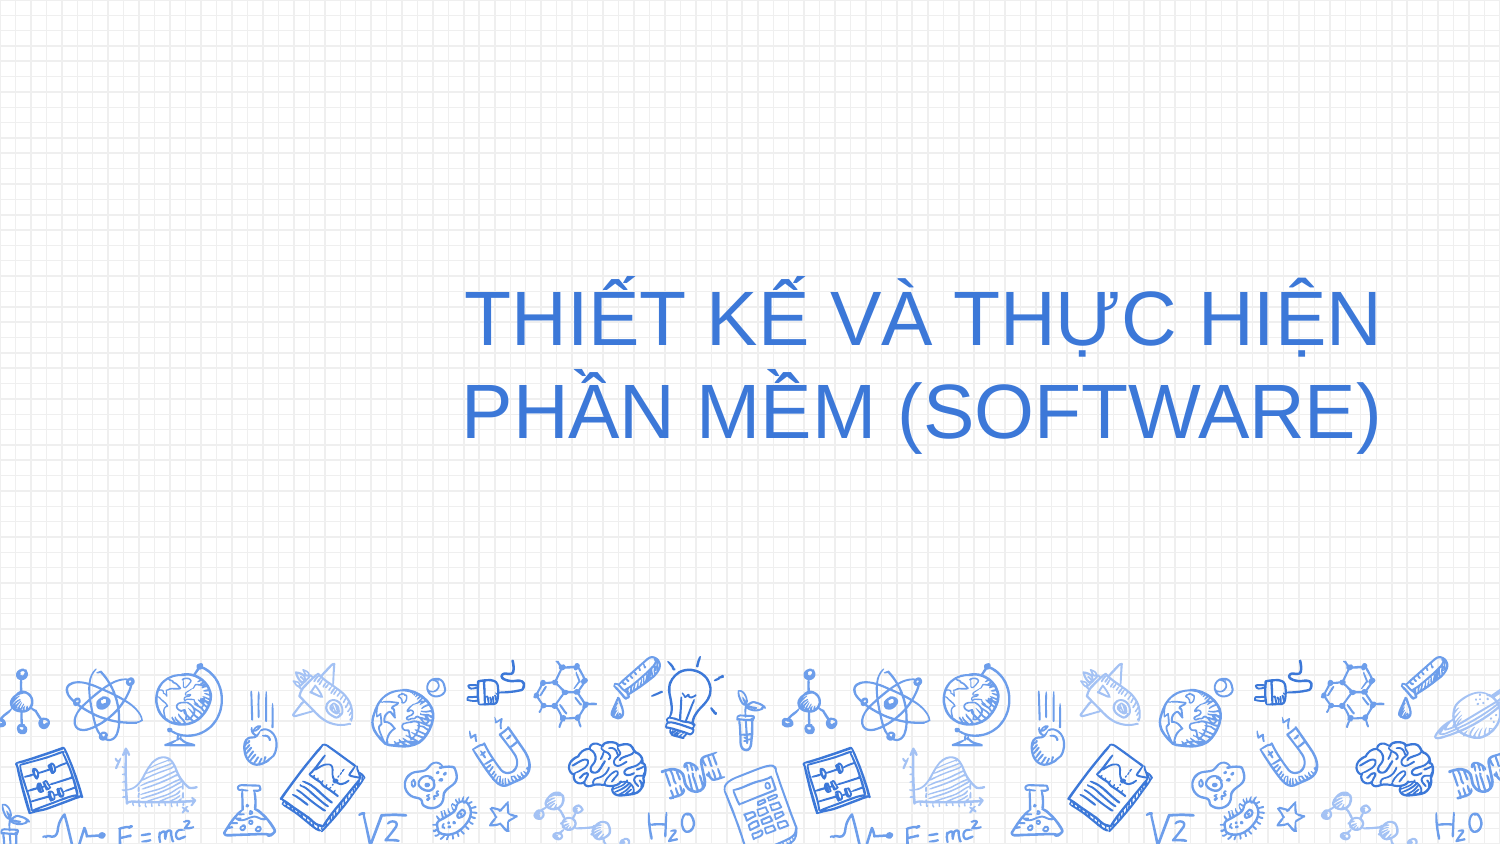

# THIẾT KẾ VÀ THỰC HIỆN PHẦN MỀM (SOFTWARE)